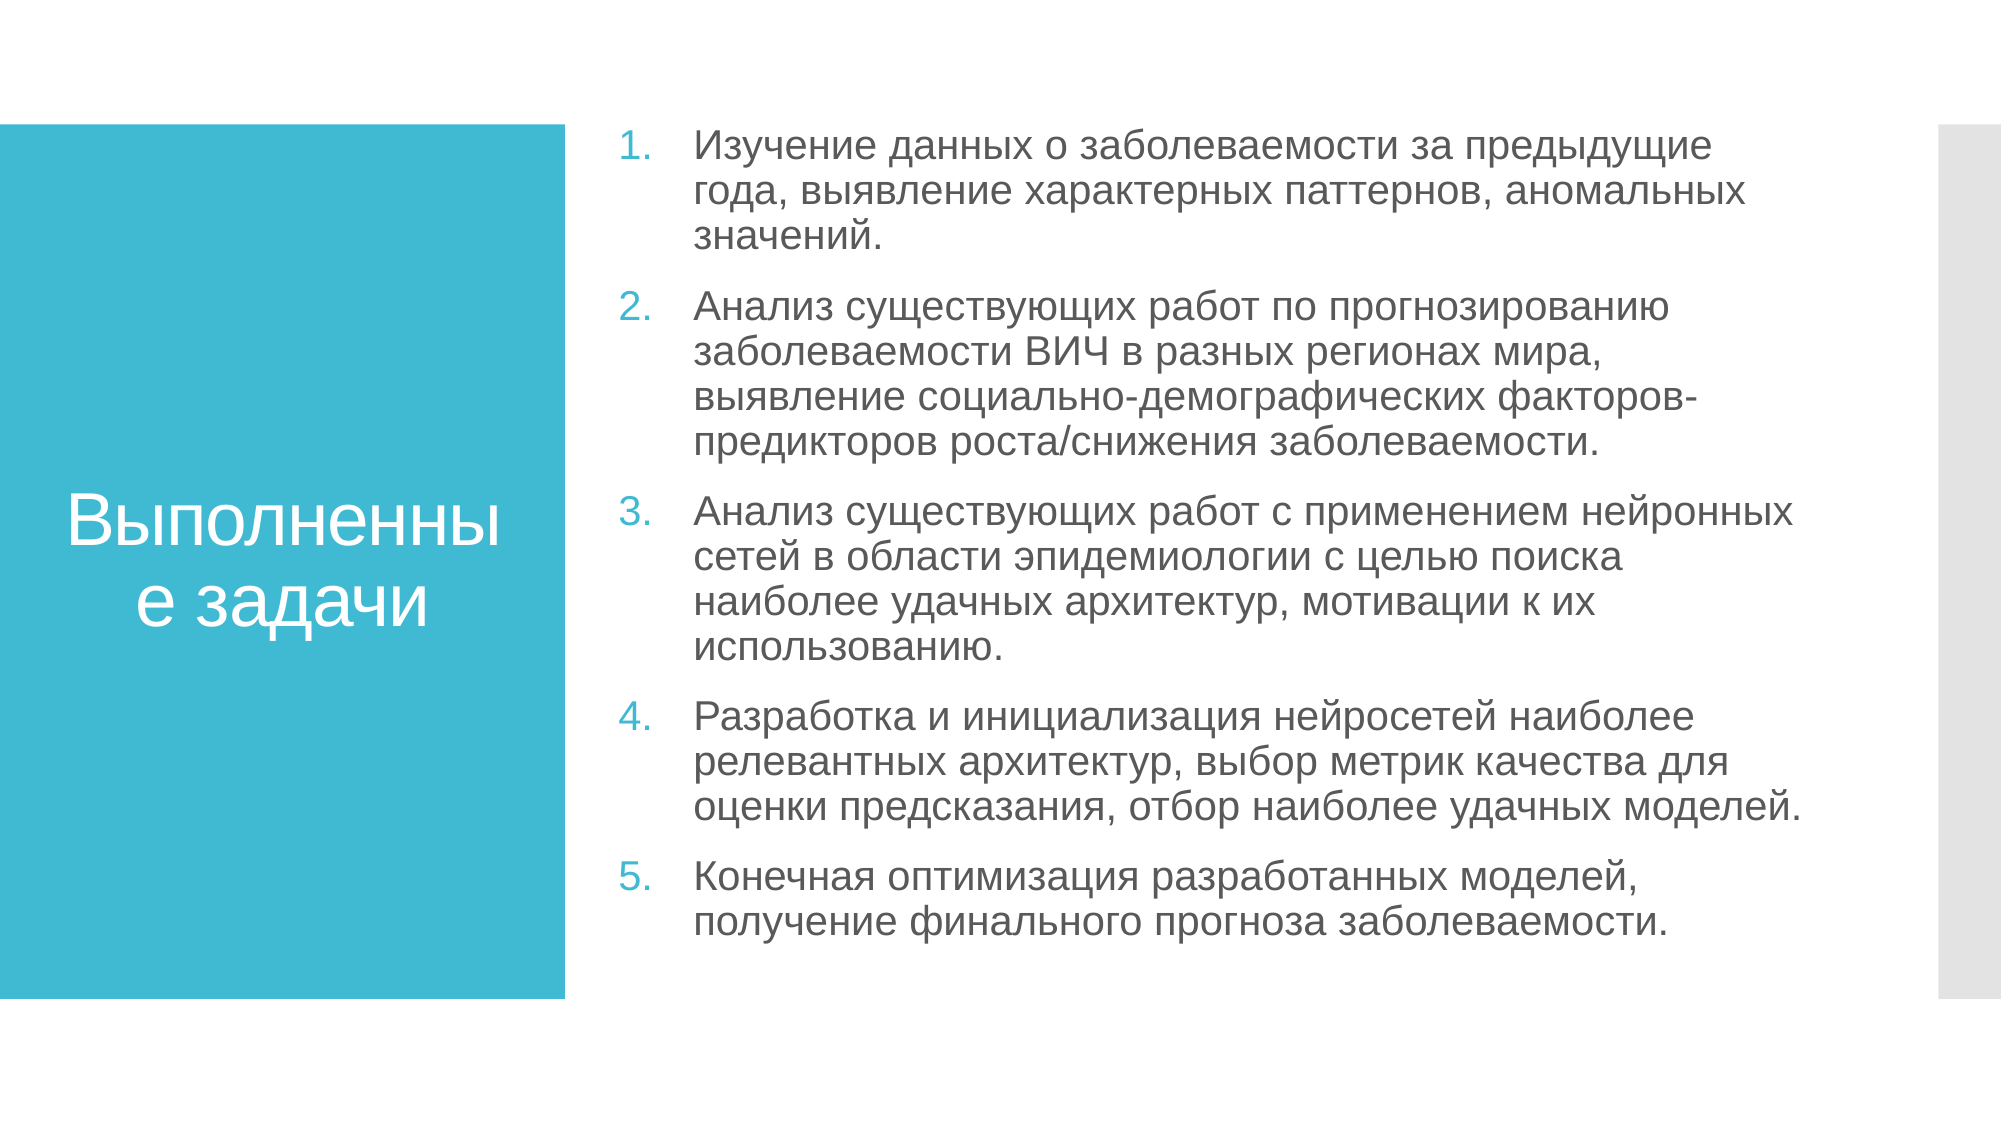

Изучение данных о заболеваемости за предыдущие года, выявление характерных паттернов, аномальных значений.
Анализ существующих работ по прогнозированию заболеваемости ВИЧ в разных регионах мира, выявление социально-демографических факторов-предикторов роста/снижения заболеваемости.
Анализ существующих работ с применением нейронных сетей в области эпидемиологии с целью поиска наиболее удачных архитектур, мотивации к их использованию.
Разработка и инициализация нейросетей наиболее релевантных архитектур, выбор метрик качества для оценки предсказания, отбор наиболее удачных моделей.
Конечная оптимизация разработанных моделей, получение финального прогноза заболеваемости.
# Выполненные задачи